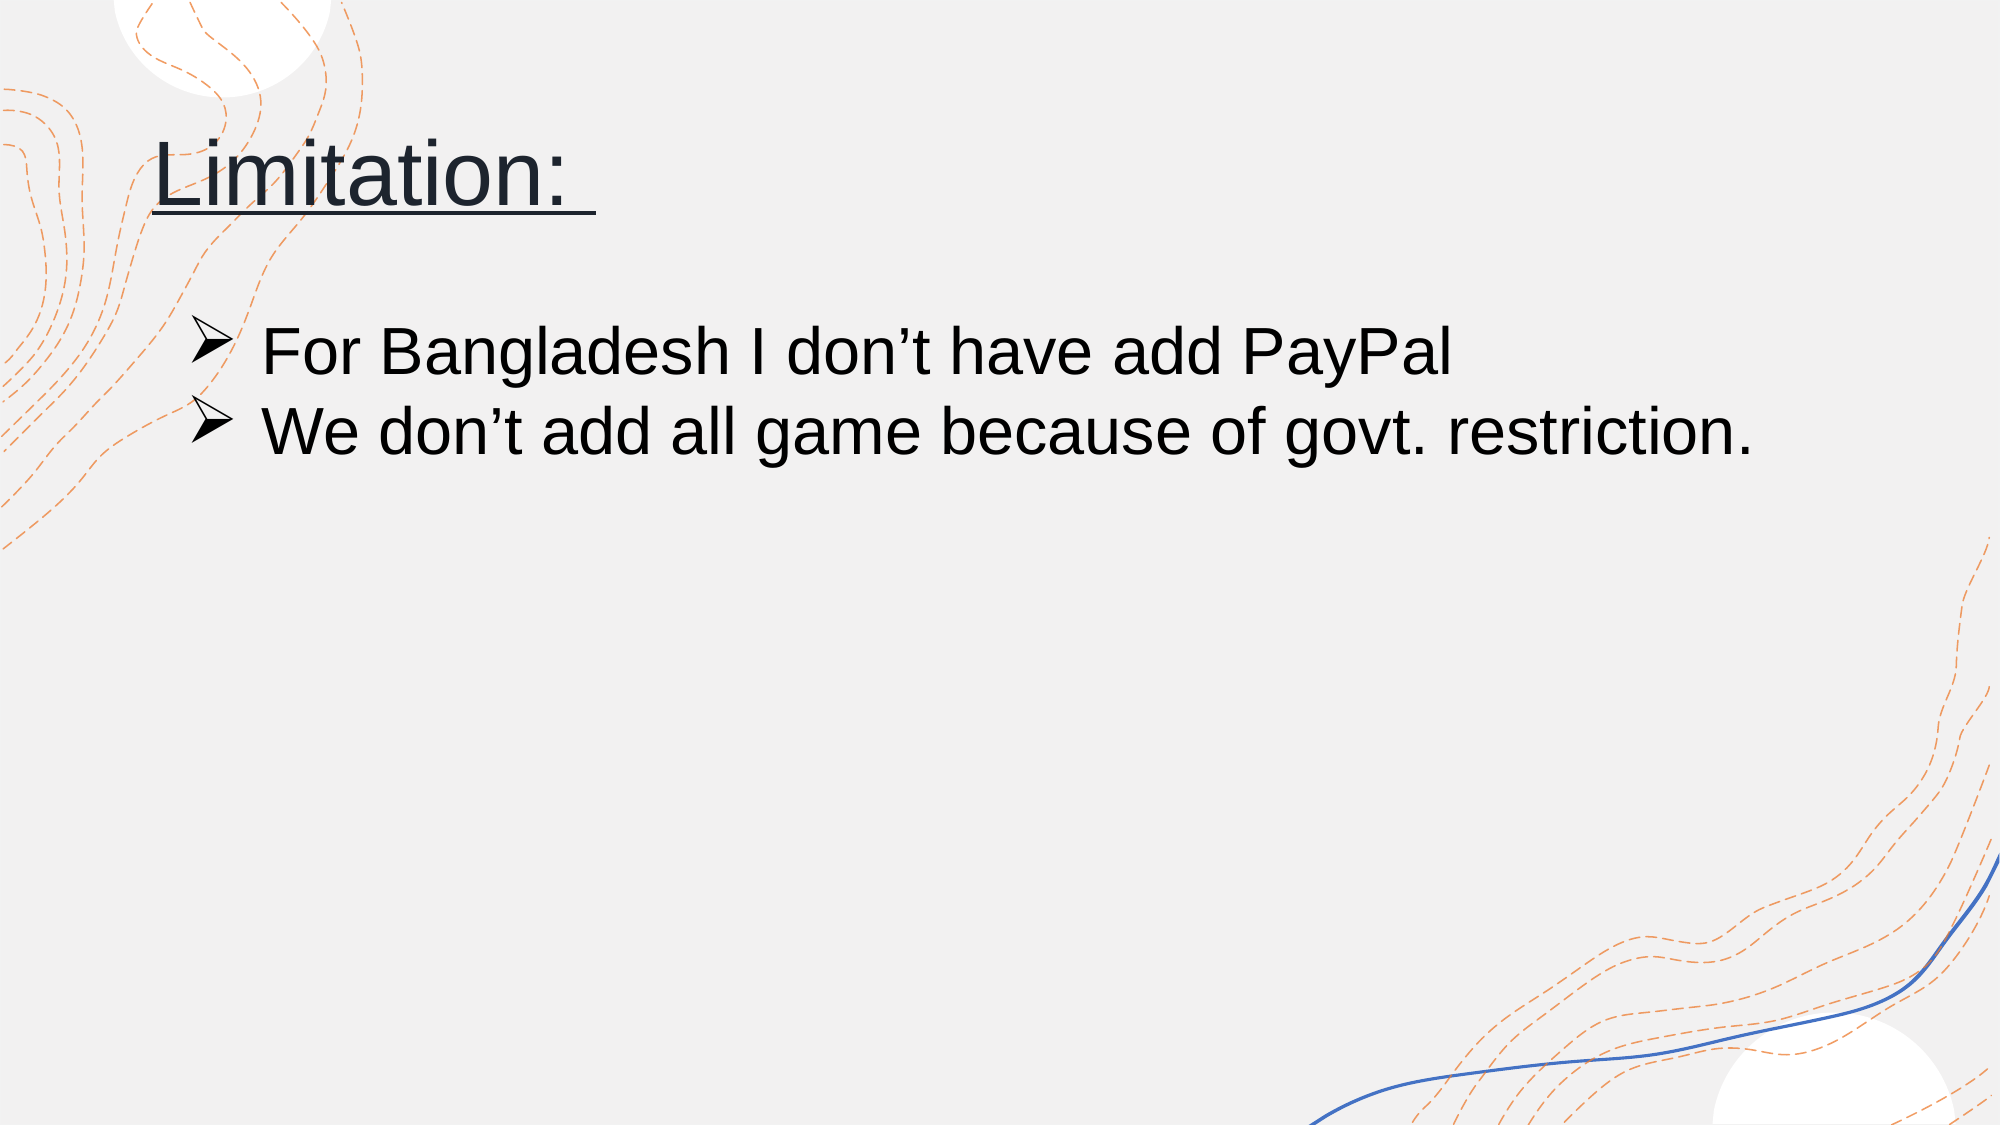

# Limitation:
For Bangladesh I don’t have add PayPal
We don’t add all game because of govt. restriction.